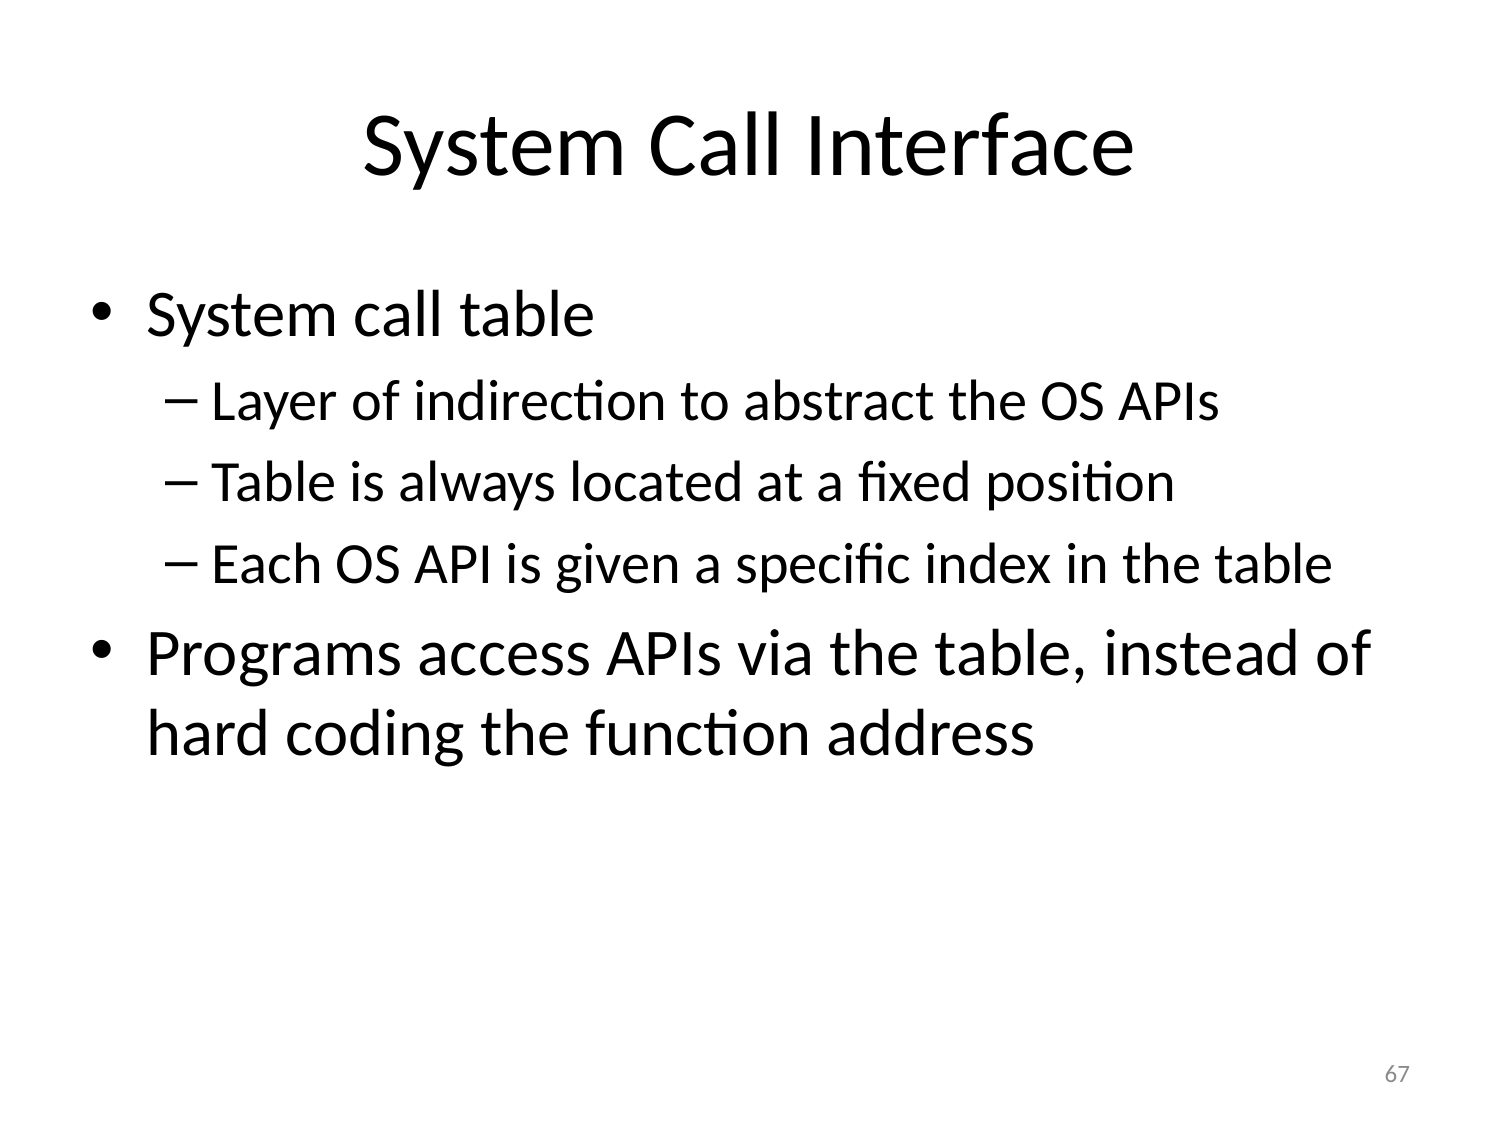

# System Call Interface
System call table
Layer of indirection to abstract the OS APIs
Table is always located at a fixed position
Each OS API is given a specific index in the table
Programs access APIs via the table, instead of hard coding the function address
67